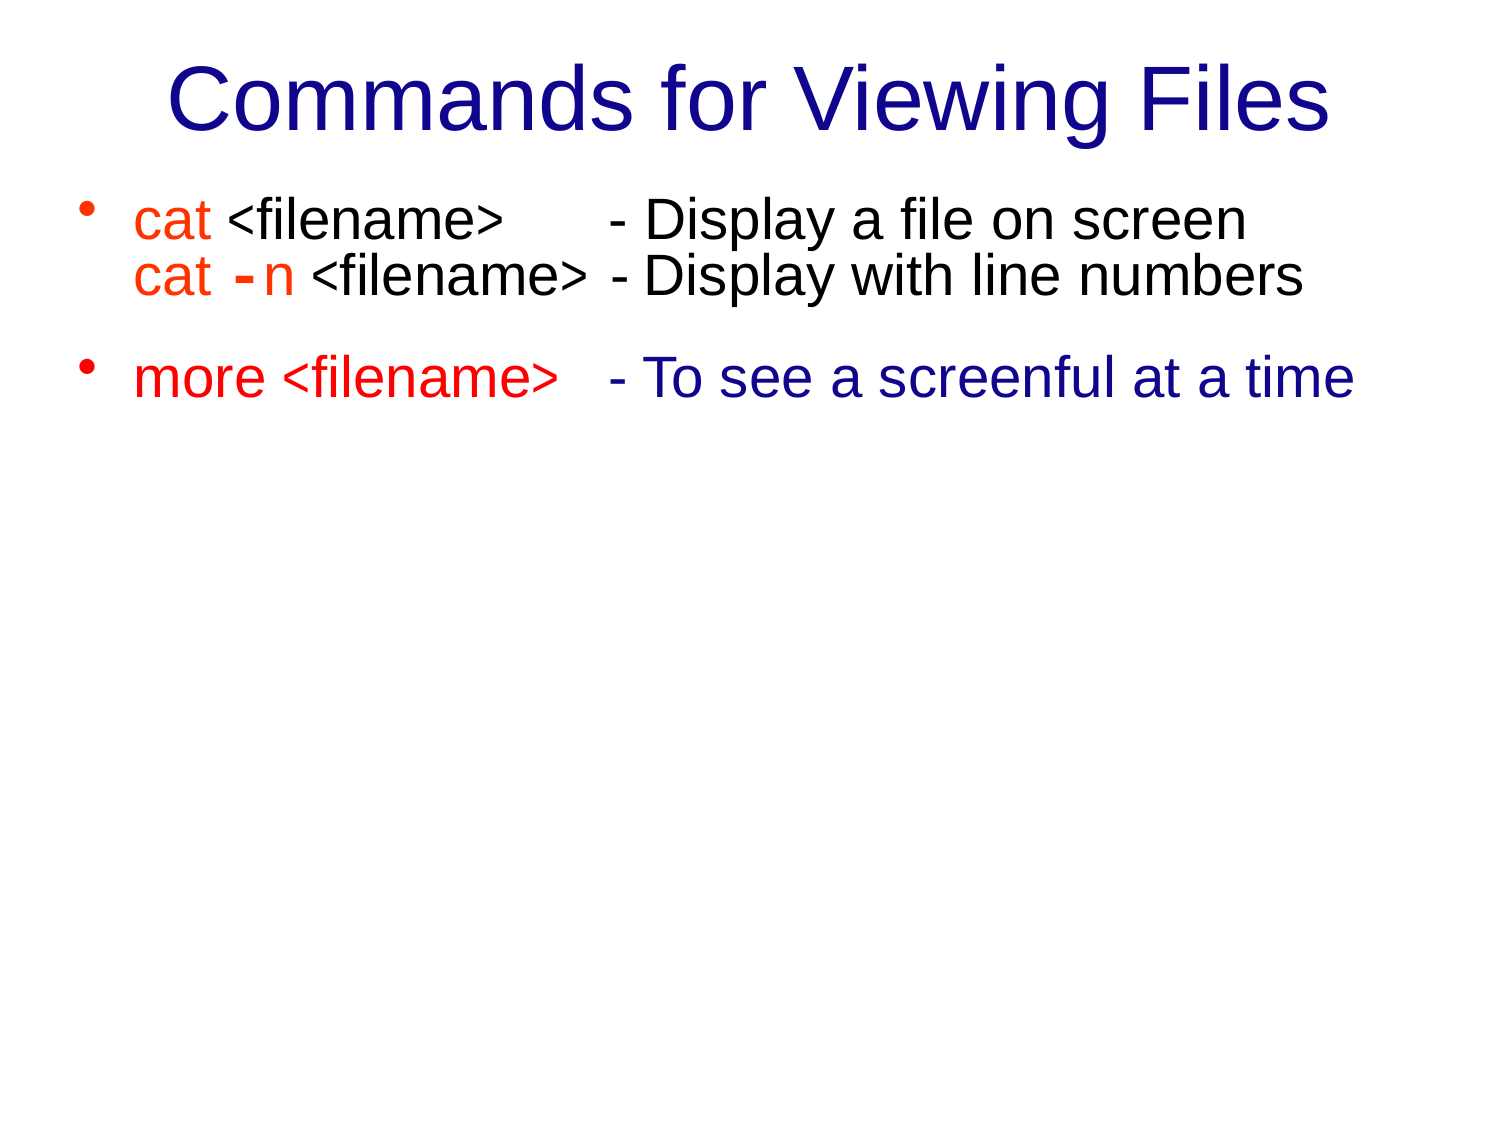

Commands for Viewing Files
cat <filename>        - Display a file on screen
cat -n <filename>  - Display with line numbers

more <filename>   - To see a screenful at a time